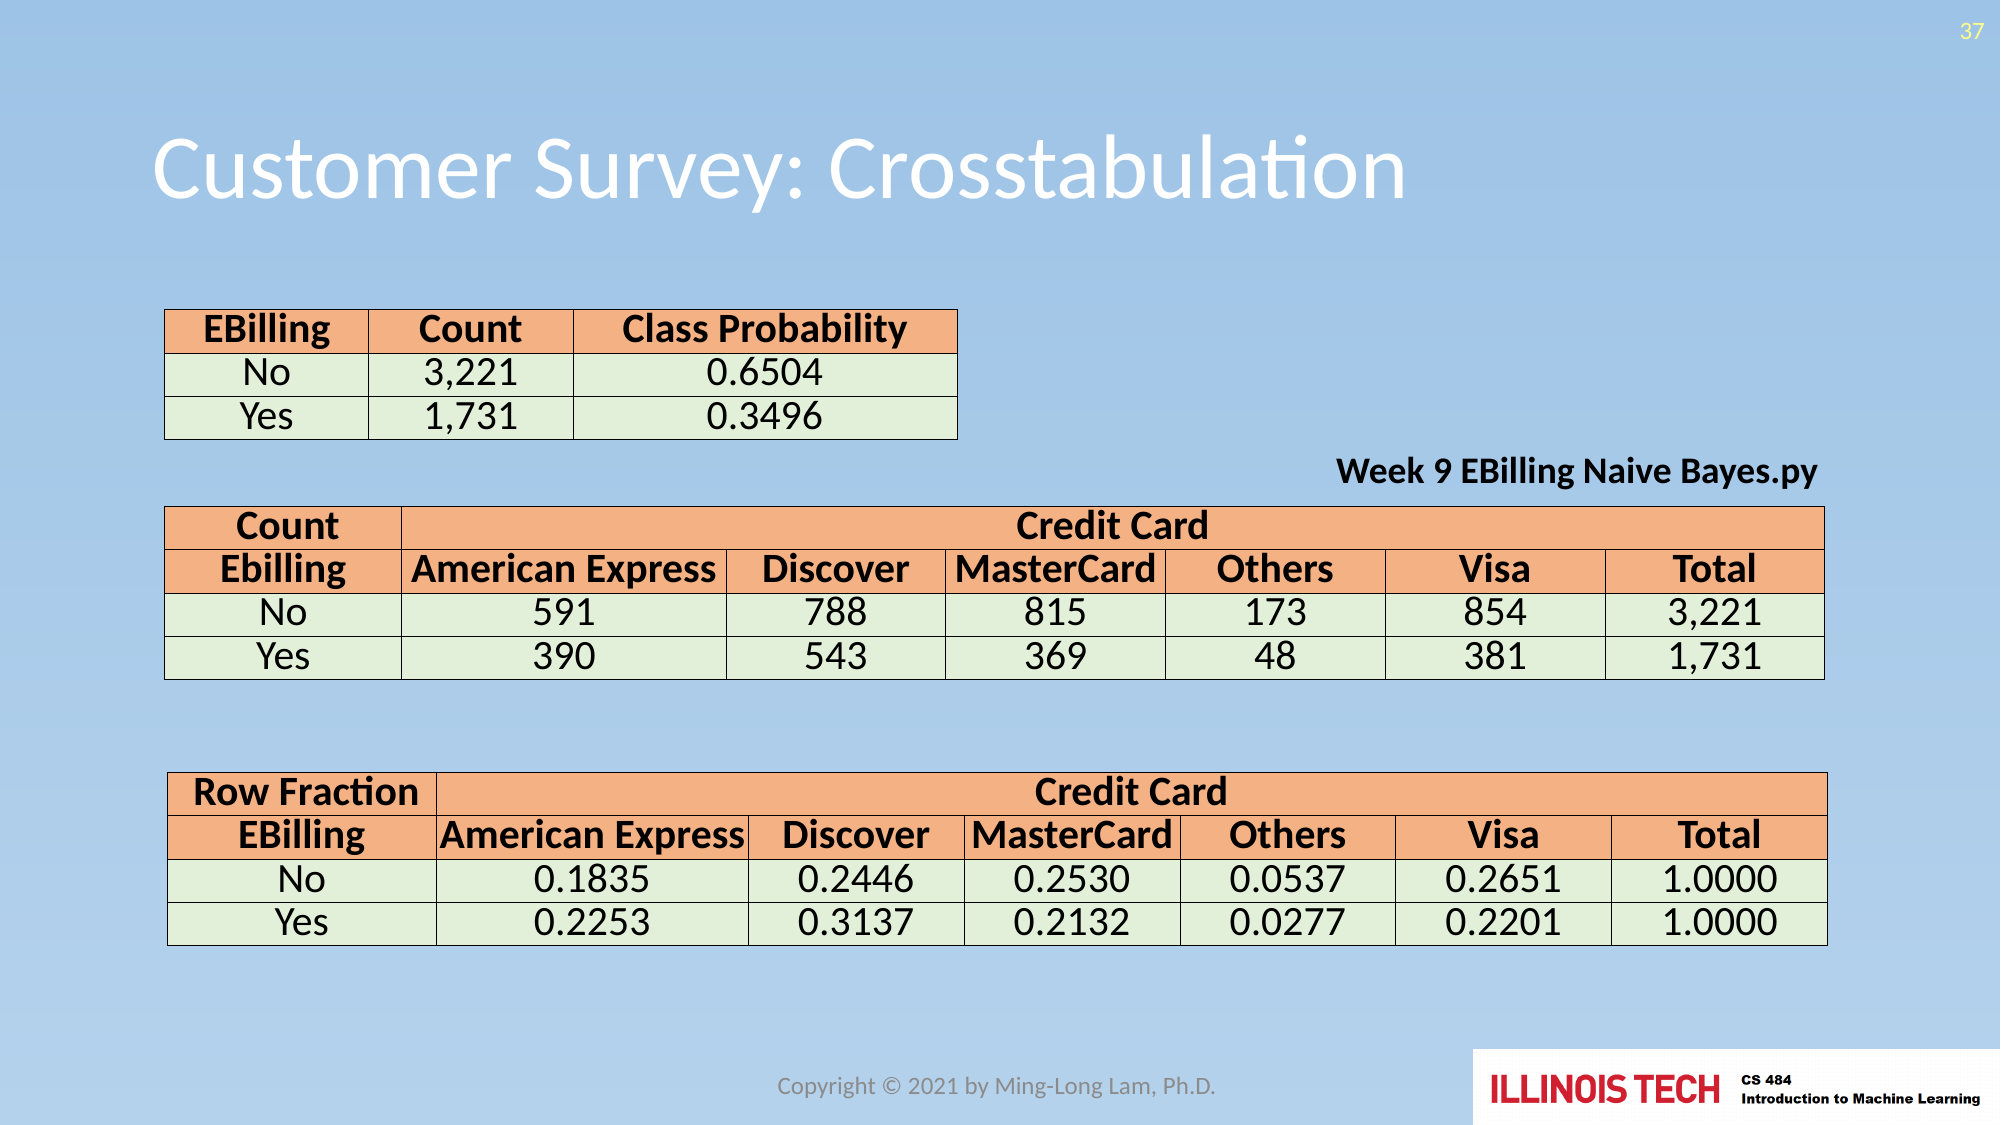

37
# Customer Survey: Crosstabulation
| EBilling | Count | Class Probability |
| --- | --- | --- |
| No | 3,221 | 0.6504 |
| Yes | 1,731 | 0.3496 |
Week 9 EBilling Naive Bayes.py
| Count | Credit Card |  |  |  |  |  |
| --- | --- | --- | --- | --- | --- | --- |
| Ebilling | American Express | Discover | MasterCard | Others | Visa | Total |
| No | 591 | 788 | 815 | 173 | 854 | 3,221 |
| Yes | 390 | 543 | 369 | 48 | 381 | 1,731 |
| Row Fraction | Credit Card |  |  |  |  |  |
| --- | --- | --- | --- | --- | --- | --- |
| EBilling | American Express | Discover | MasterCard | Others | Visa | Total |
| No | 0.1835 | 0.2446 | 0.2530 | 0.0537 | 0.2651 | 1.0000 |
| Yes | 0.2253 | 0.3137 | 0.2132 | 0.0277 | 0.2201 | 1.0000 |
Copyright © 2021 by Ming-Long Lam, Ph.D.